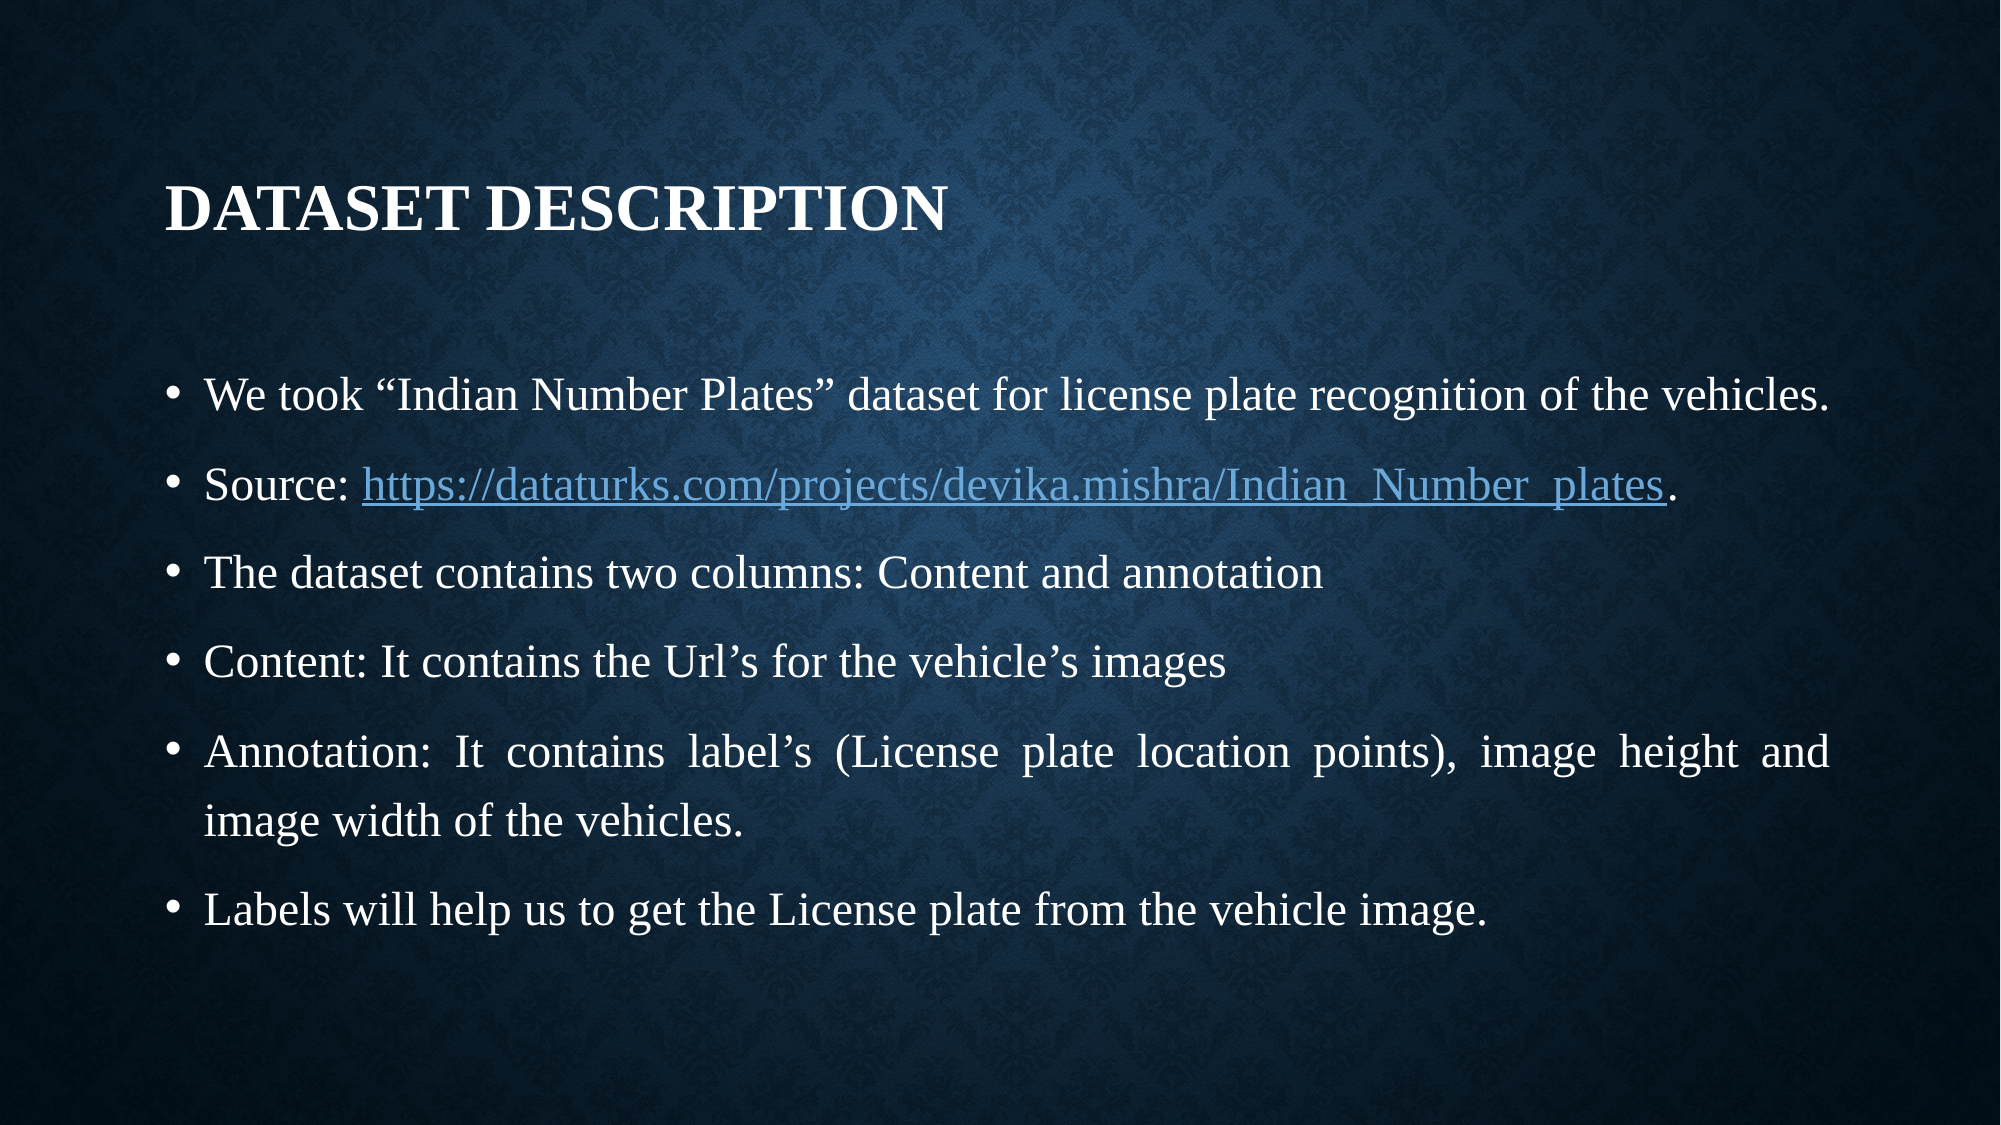

# Dataset Description
We took “Indian Number Plates” dataset for license plate recognition of the vehicles.
Source: https://dataturks.com/projects/devika.mishra/Indian_Number_plates.
The dataset contains two columns: Content and annotation
Content: It contains the Url’s for the vehicle’s images
Annotation: It contains label’s (License plate location points), image height and image width of the vehicles.
Labels will help us to get the License plate from the vehicle image.